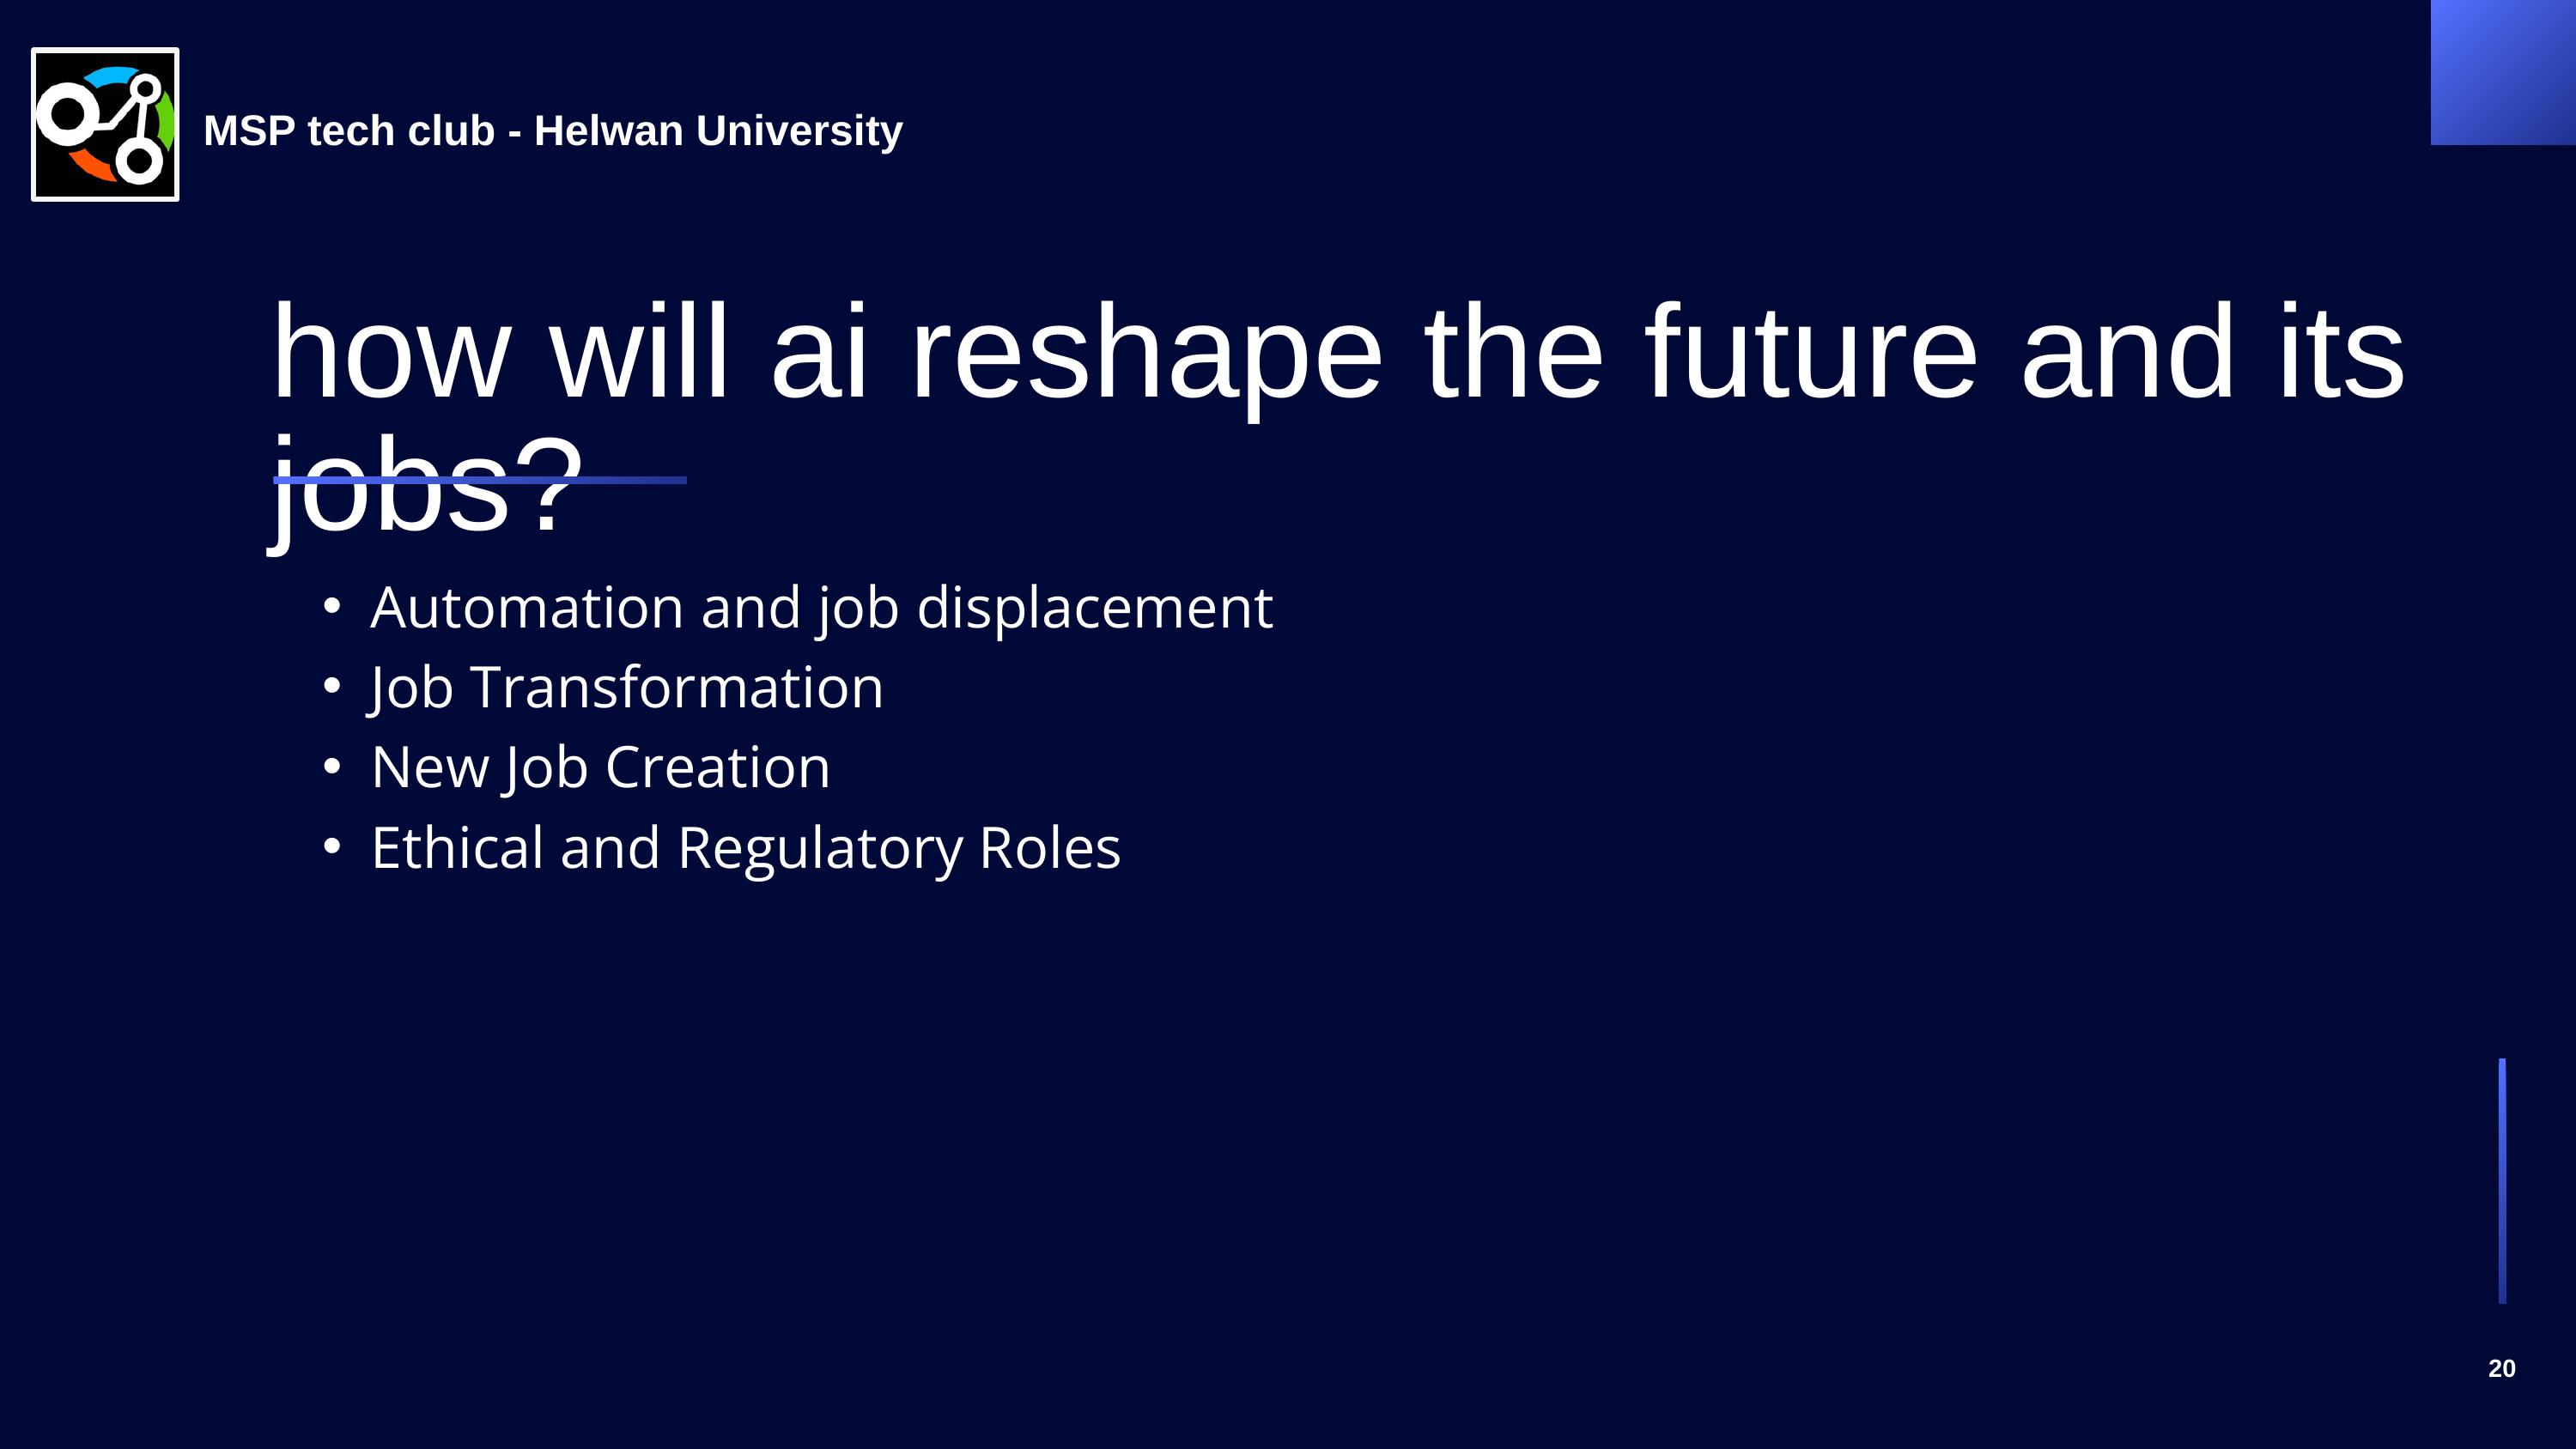

MSP tech club - Helwan University
how will ai reshape the future and its jobs?

Automation and job displacement
Job Transformation
New Job Creation
Ethical and Regulatory Roles

20